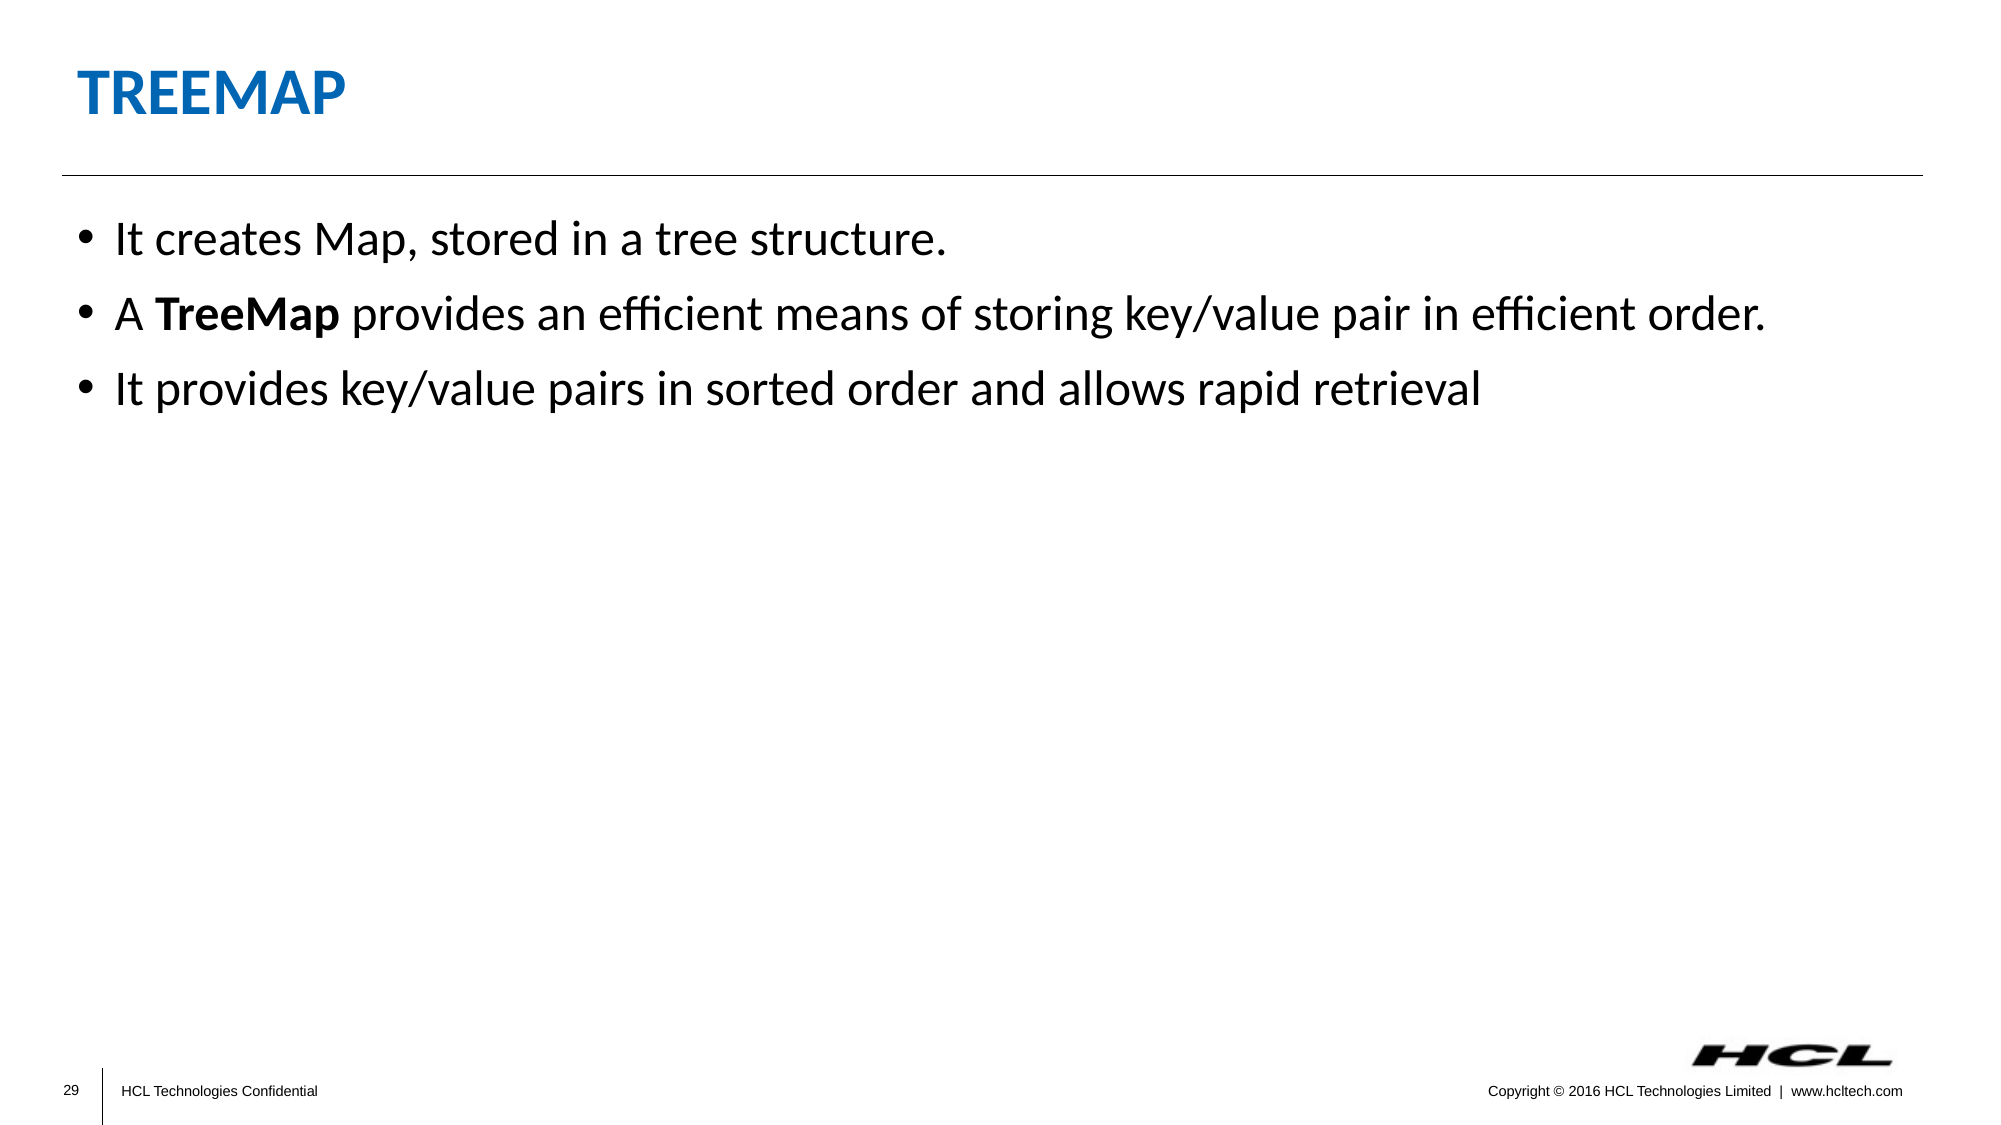

# TreeMap
It creates Map, stored in a tree structure.
A TreeMap provides an efficient means of storing key/value pair in efficient order.
It provides key/value pairs in sorted order and allows rapid retrieval